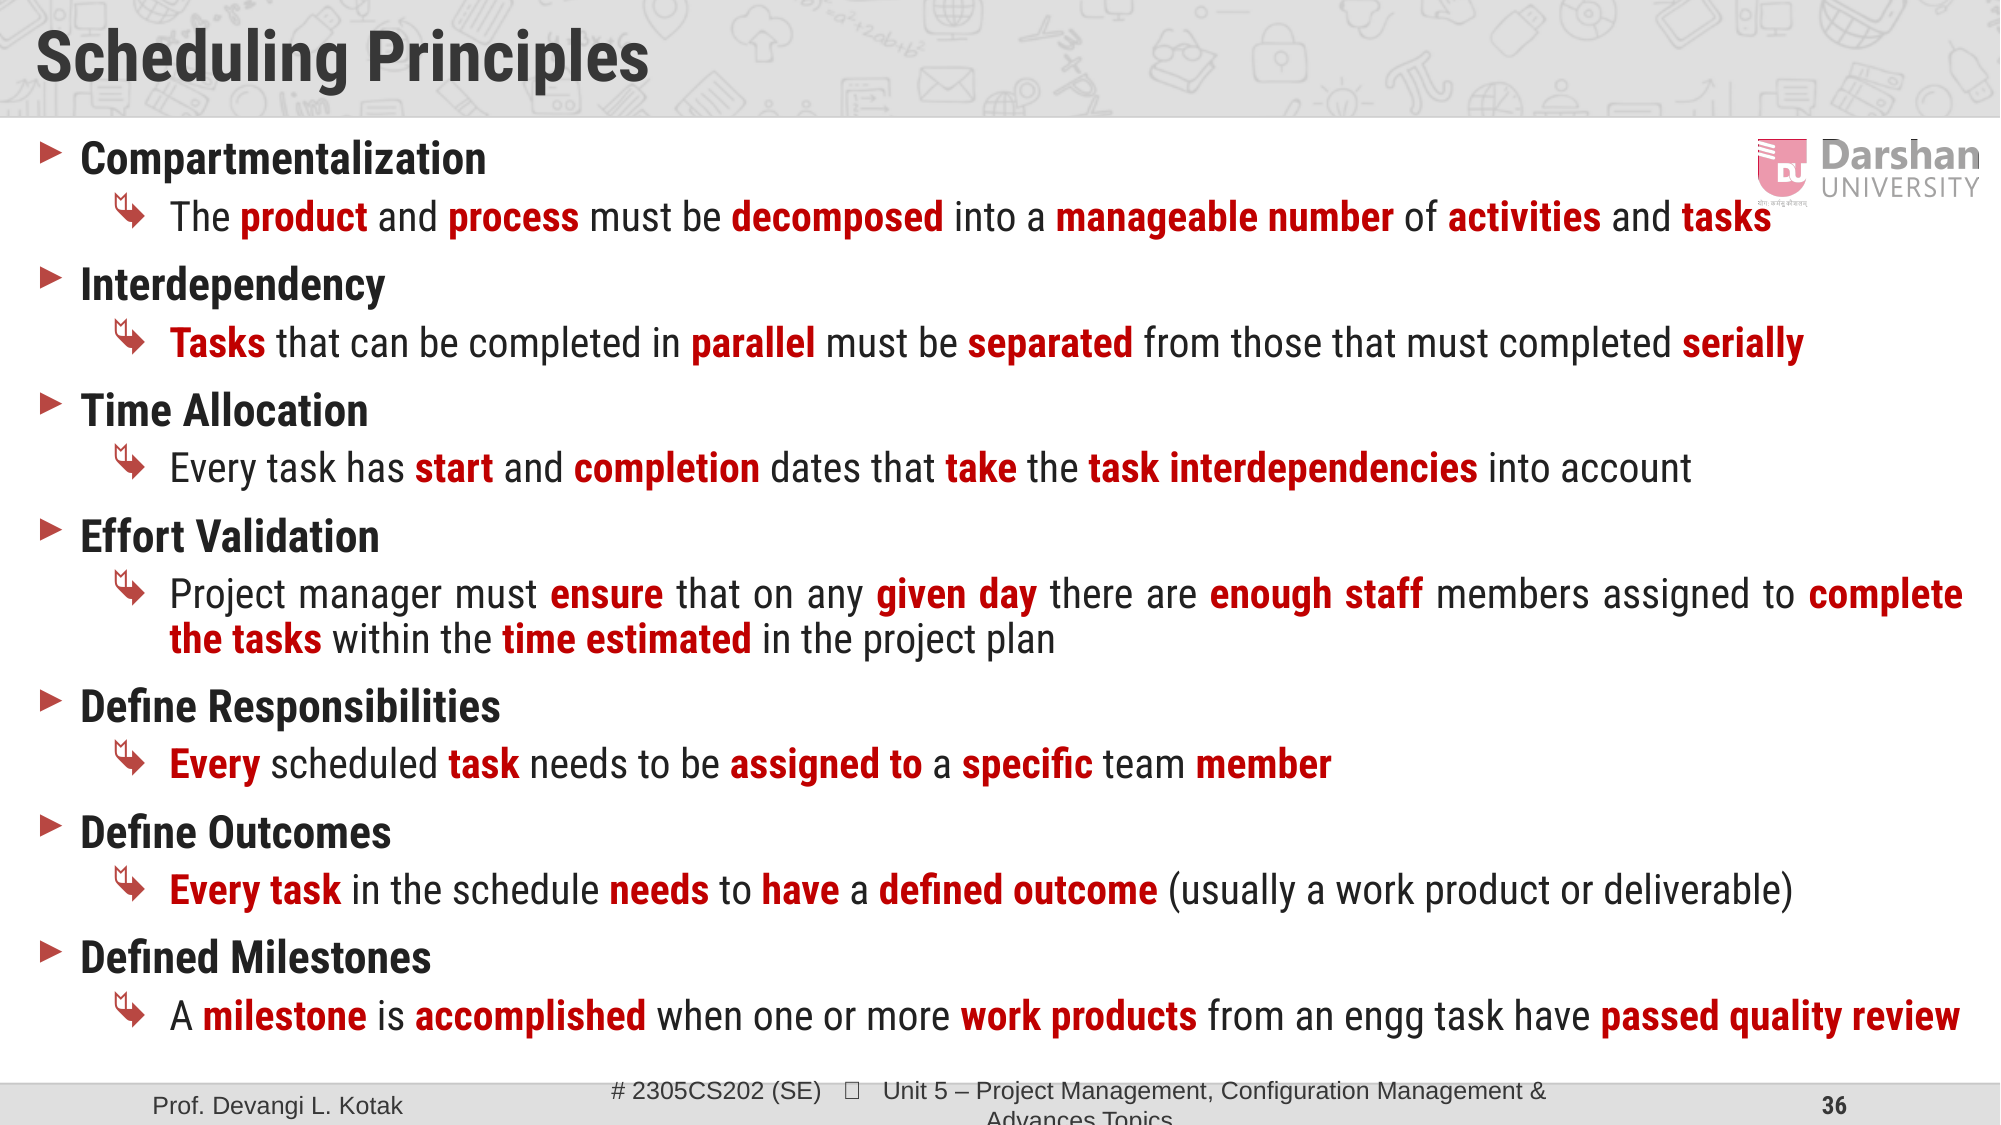

# Scheduling Principles
Compartmentalization
The product and process must be decomposed into a manageable number of activities and tasks
Interdependency
Tasks that can be completed in parallel must be separated from those that must completed serially
Time Allocation
Every task has start and completion dates that take the task interdependencies into account
Effort Validation
Project manager must ensure that on any given day there are enough staff members assigned to complete the tasks within the time estimated in the project plan
Define Responsibilities
Every scheduled task needs to be assigned to a specific team member
Define Outcomes
Every task in the schedule needs to have a defined outcome (usually a work product or deliverable)
Defined Milestones
A milestone is accomplished when one or more work products from an engg task have passed quality review